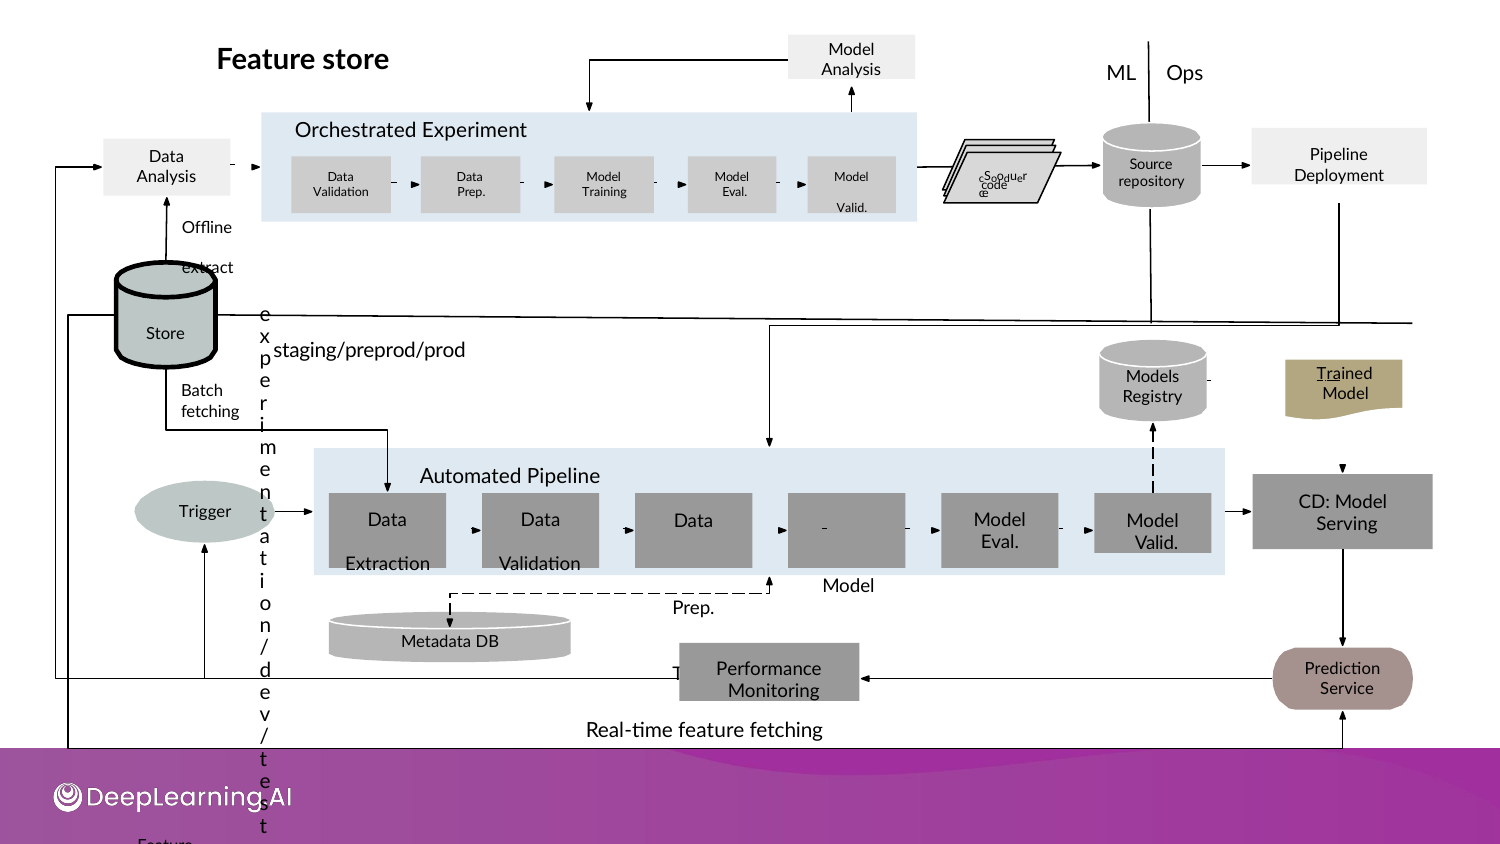

Model  Analysis
# Feature store

ML	Ops

Orchestrated Experiment

Pipeline  Deployment

Data  Analysis

Sourcce
Source

Data  Validation

Model  Training

Model  Eval.
Model  Valid.
Data  Prep.
cSooduerce

repository
code

Ofﬂine  extract

experimentation/dev/test
Feature

Store
staging/preprod/prod

 	Trained
Model
Models  Registry
Batch  fetching

Automated Pipeline

CD: Model  Serving

Model  Valid.
Trigger
Data
Extraction
Data
Validation
Data	 			Model  Prep.			Training
 		Model
Eval.

Metadata DB
Performance  Monitoring
Prediction  Service
Real-time feature fetching